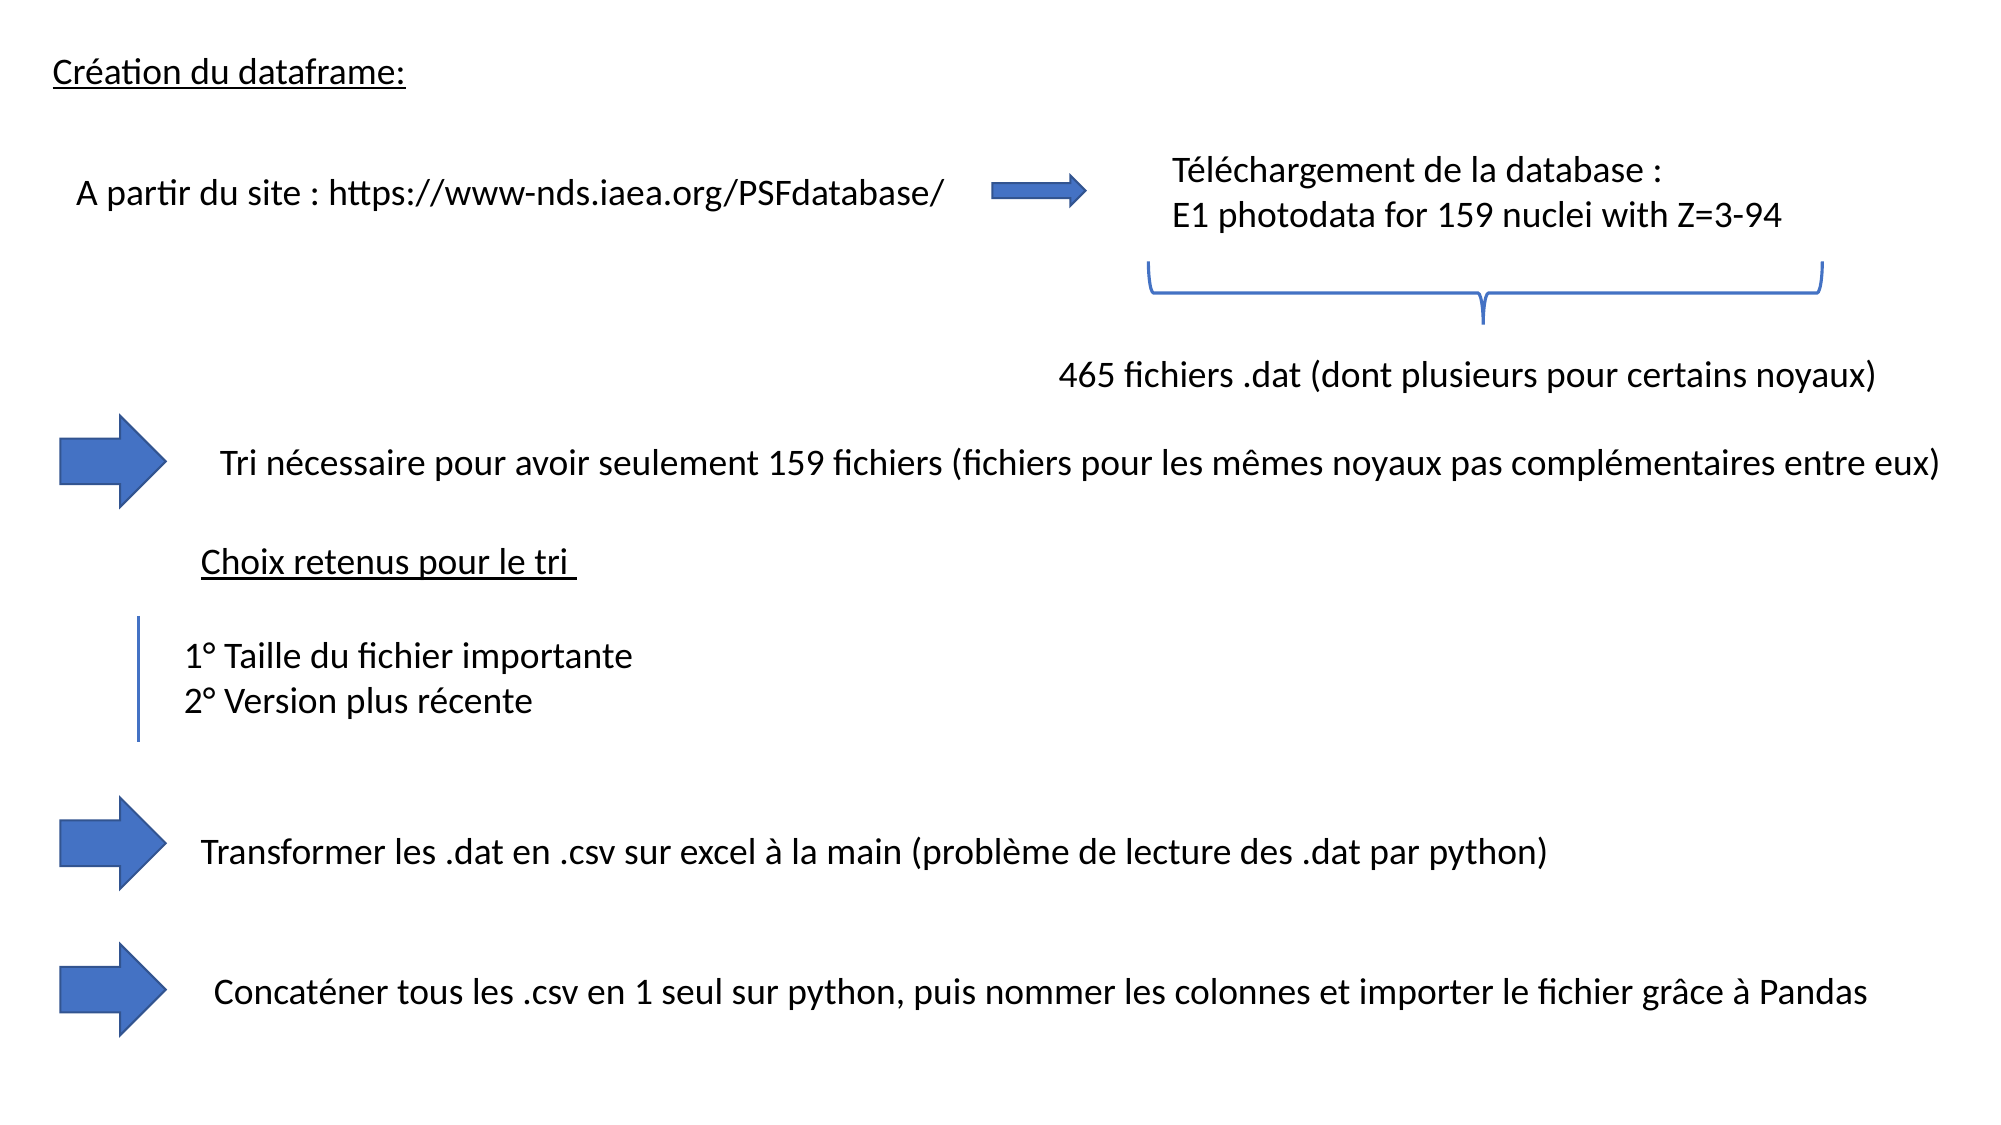

Création du dataframe:
Téléchargement de la database :
E1 photodata for 159 nuclei with Z=3-94
A partir du site : https://www-nds.iaea.org/PSFdatabase/

465 fichiers .dat (dont plusieurs pour certains noyaux)

Tri nécessaire pour avoir seulement 159 fichiers (fichiers pour les mêmes noyaux pas complémentaires entre eux)
Choix retenus pour le tri
1° Taille du fichier importante
2° Version plus récente

Transformer les .dat en .csv sur excel à la main (problème de lecture des .dat par python)

Concaténer tous les .csv en 1 seul sur python, puis nommer les colonnes et importer le fichier grâce à Pandas